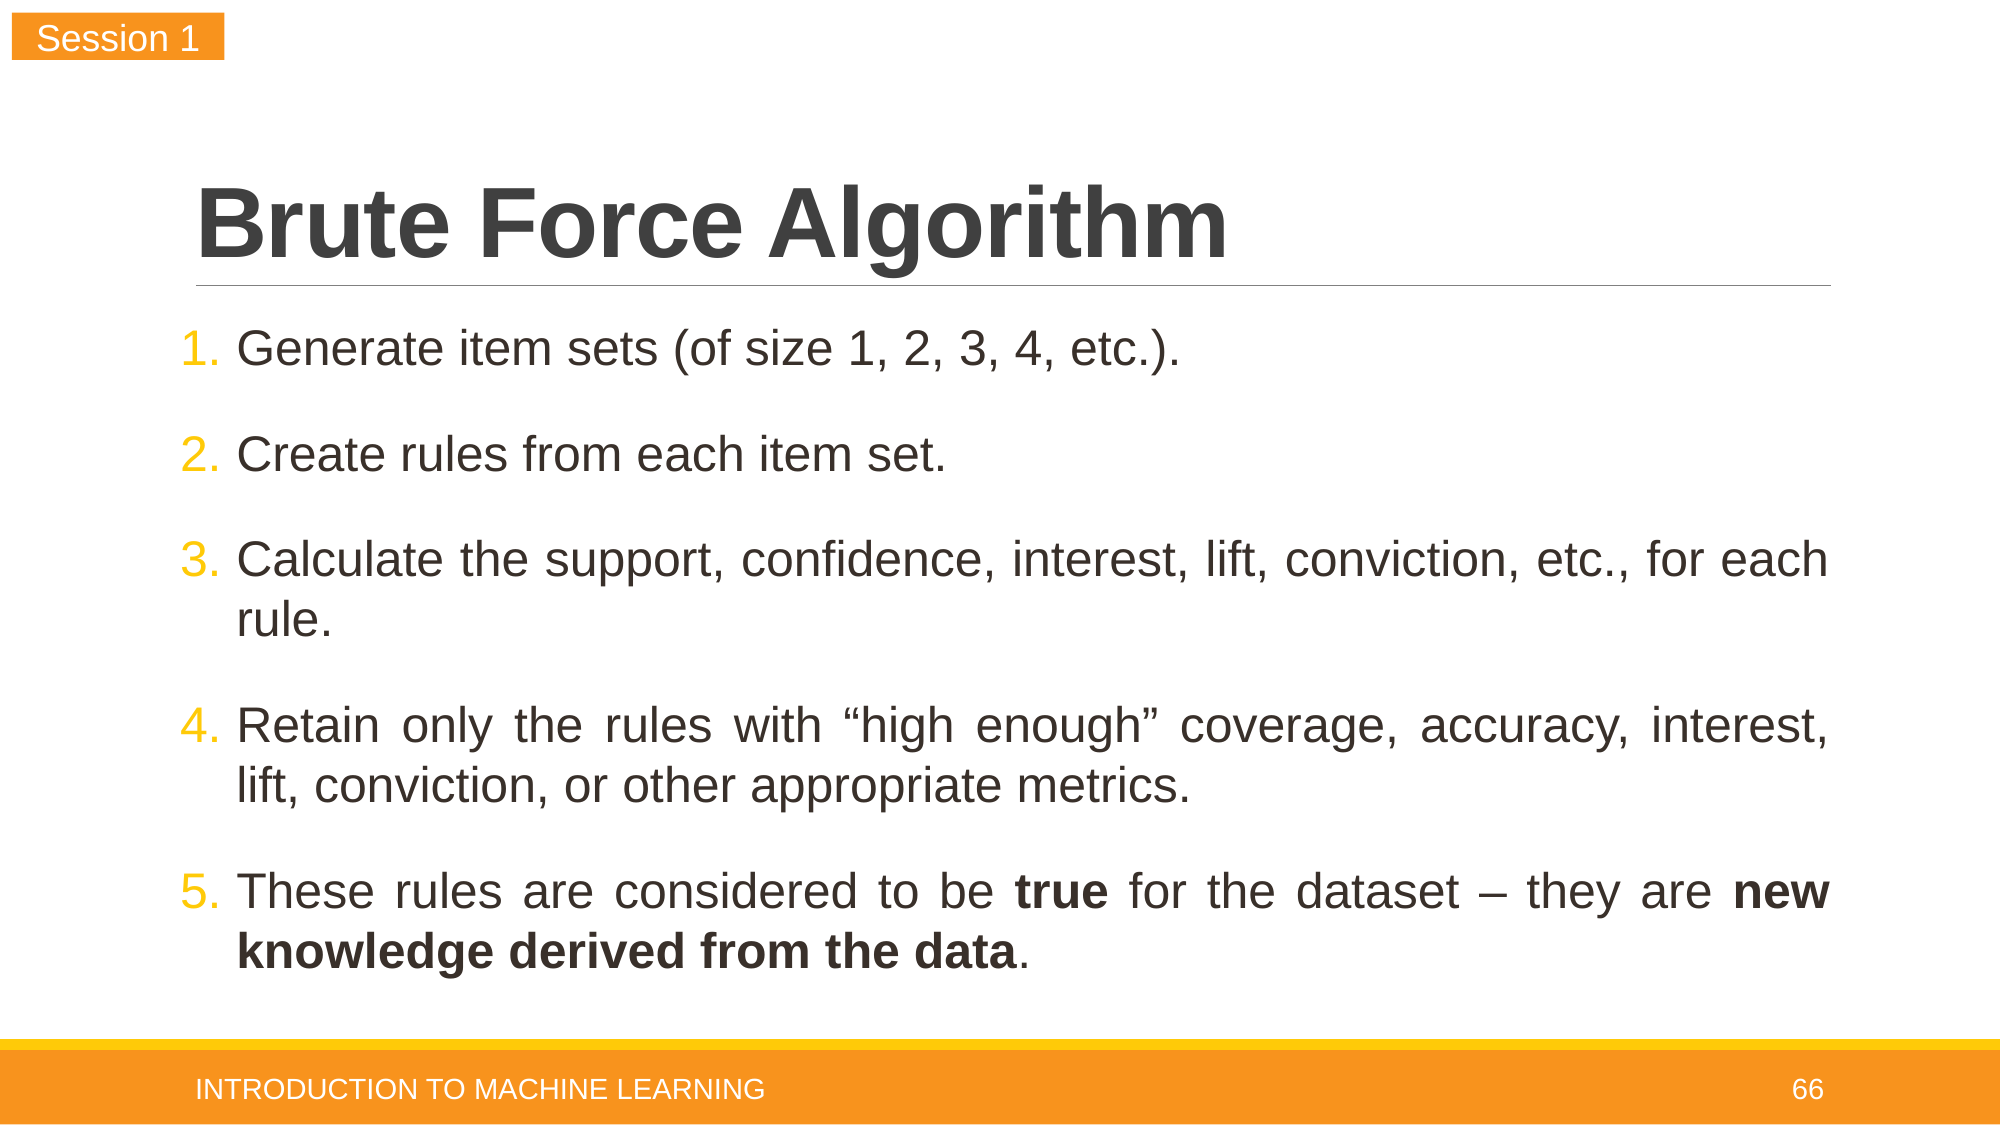

Session 1

# Brute Force Algorithm
Generate item sets (of size 1, 2, 3, 4, etc.).
Create rules from each item set.
Calculate the support, confidence, interest, lift, conviction, etc., for each rule.
Retain only the rules with “high enough” coverage, accuracy, interest, lift, conviction, or other appropriate metrics.
These rules are considered to be true for the dataset – they are new knowledge derived from the data.
INTRODUCTION TO MACHINE LEARNING
66